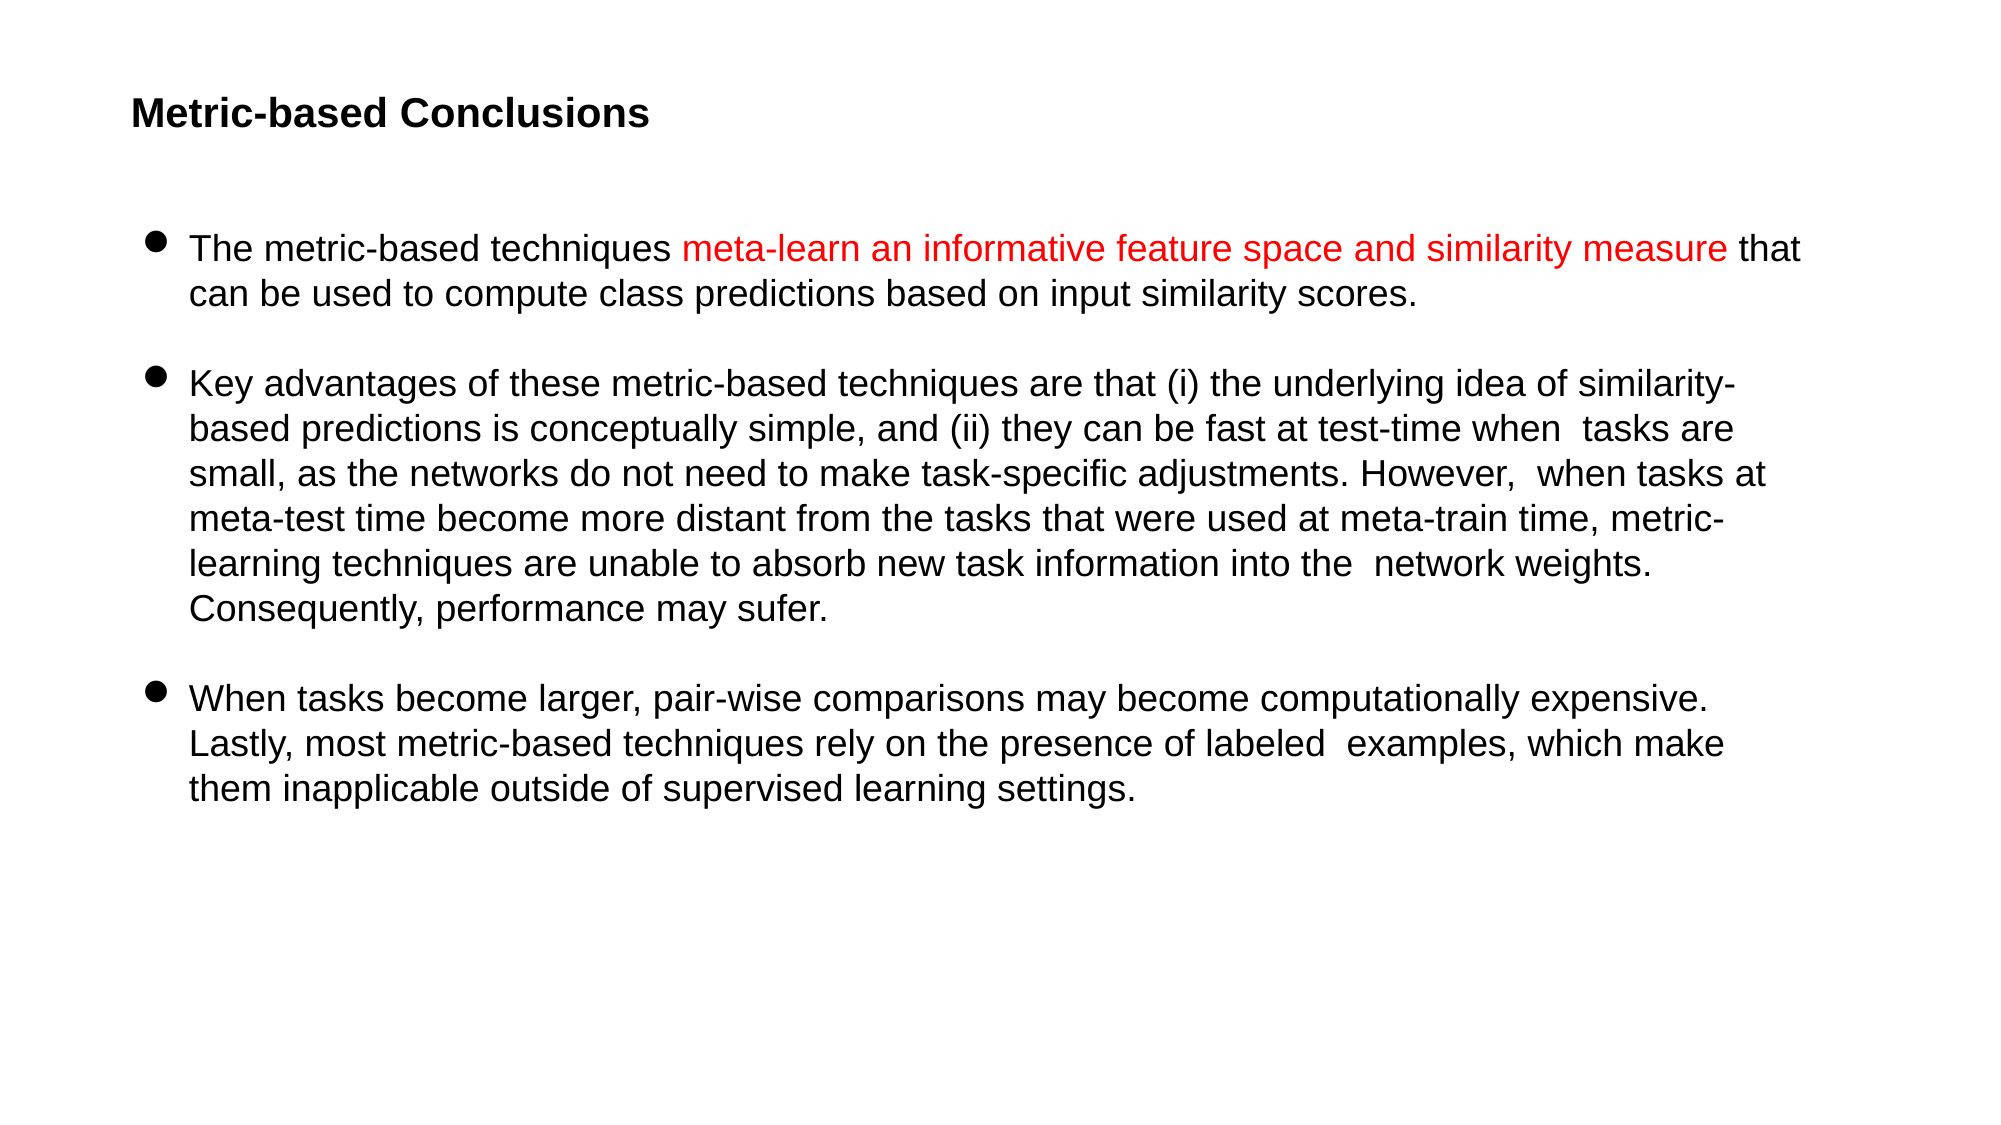

Metric-based Conclusions
The metric-based techniques meta-learn an informative feature space and similarity measure that can be used to compute class predictions based on input similarity scores.

Key advantages of these metric-based techniques are that (i) the underlying idea of similarity-based predictions is conceptually simple, and (ii) they can be fast at test-time when  tasks are small, as the networks do not need to make task-specific adjustments. However,  when tasks at meta-test time become more distant from the tasks that were used at meta-train time, metric-learning techniques are unable to absorb new task information into the  network weights. Consequently, performance may sufer.

When tasks become larger, pair-wise comparisons may become computationally expensive. Lastly, most metric-based techniques rely on the presence of labeled  examples, which make them inapplicable outside of supervised learning settings.